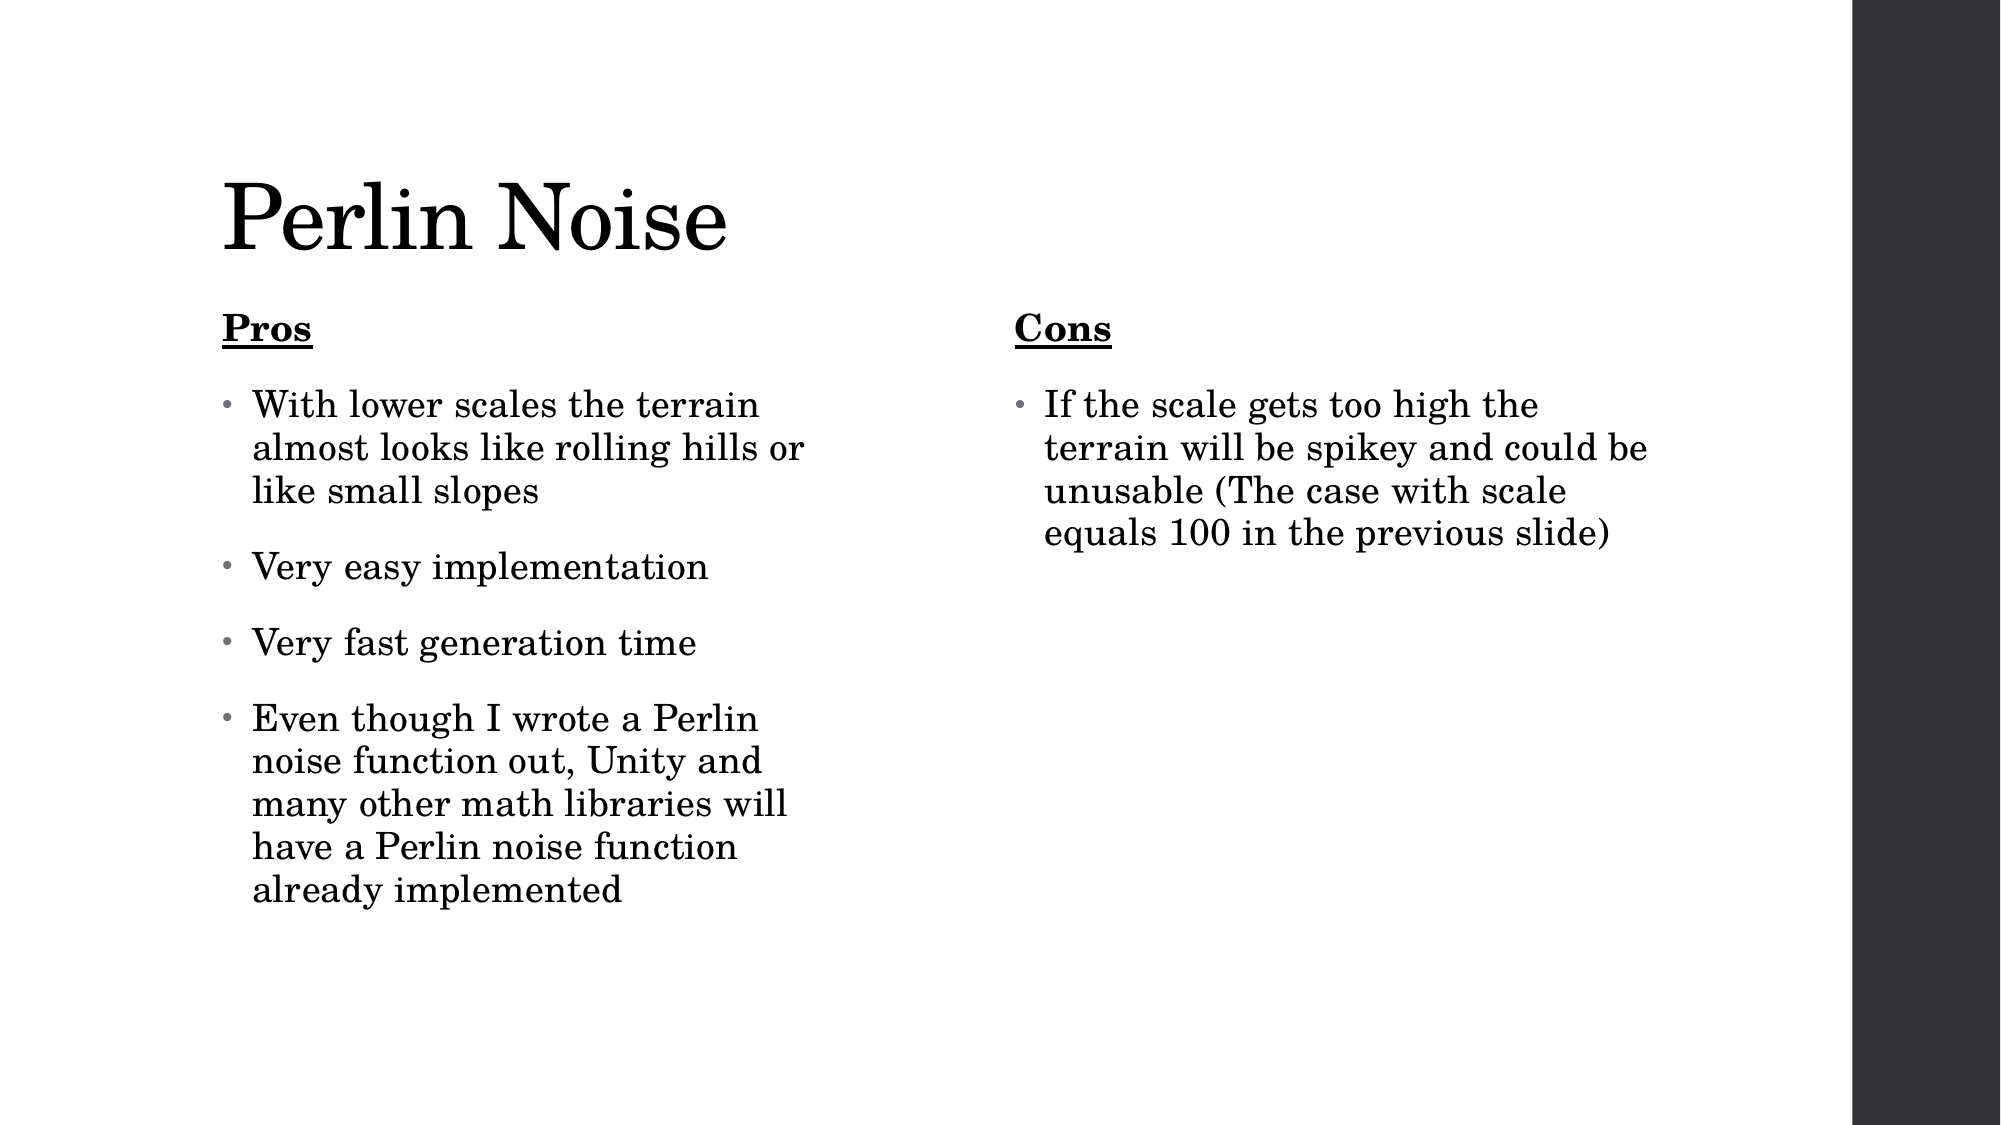

# Perlin Noise
Cons
If the scale gets too high the terrain will be spikey and could be unusable (The case with scale equals 100 in the previous slide)

Pros
With lower scales the terrain almost looks like rolling hills or like small slopes
Very easy implementation
Very fast generation time
Even though I wrote a Perlin noise function out, Unity and many other math libraries will have a Perlin noise function already implemented